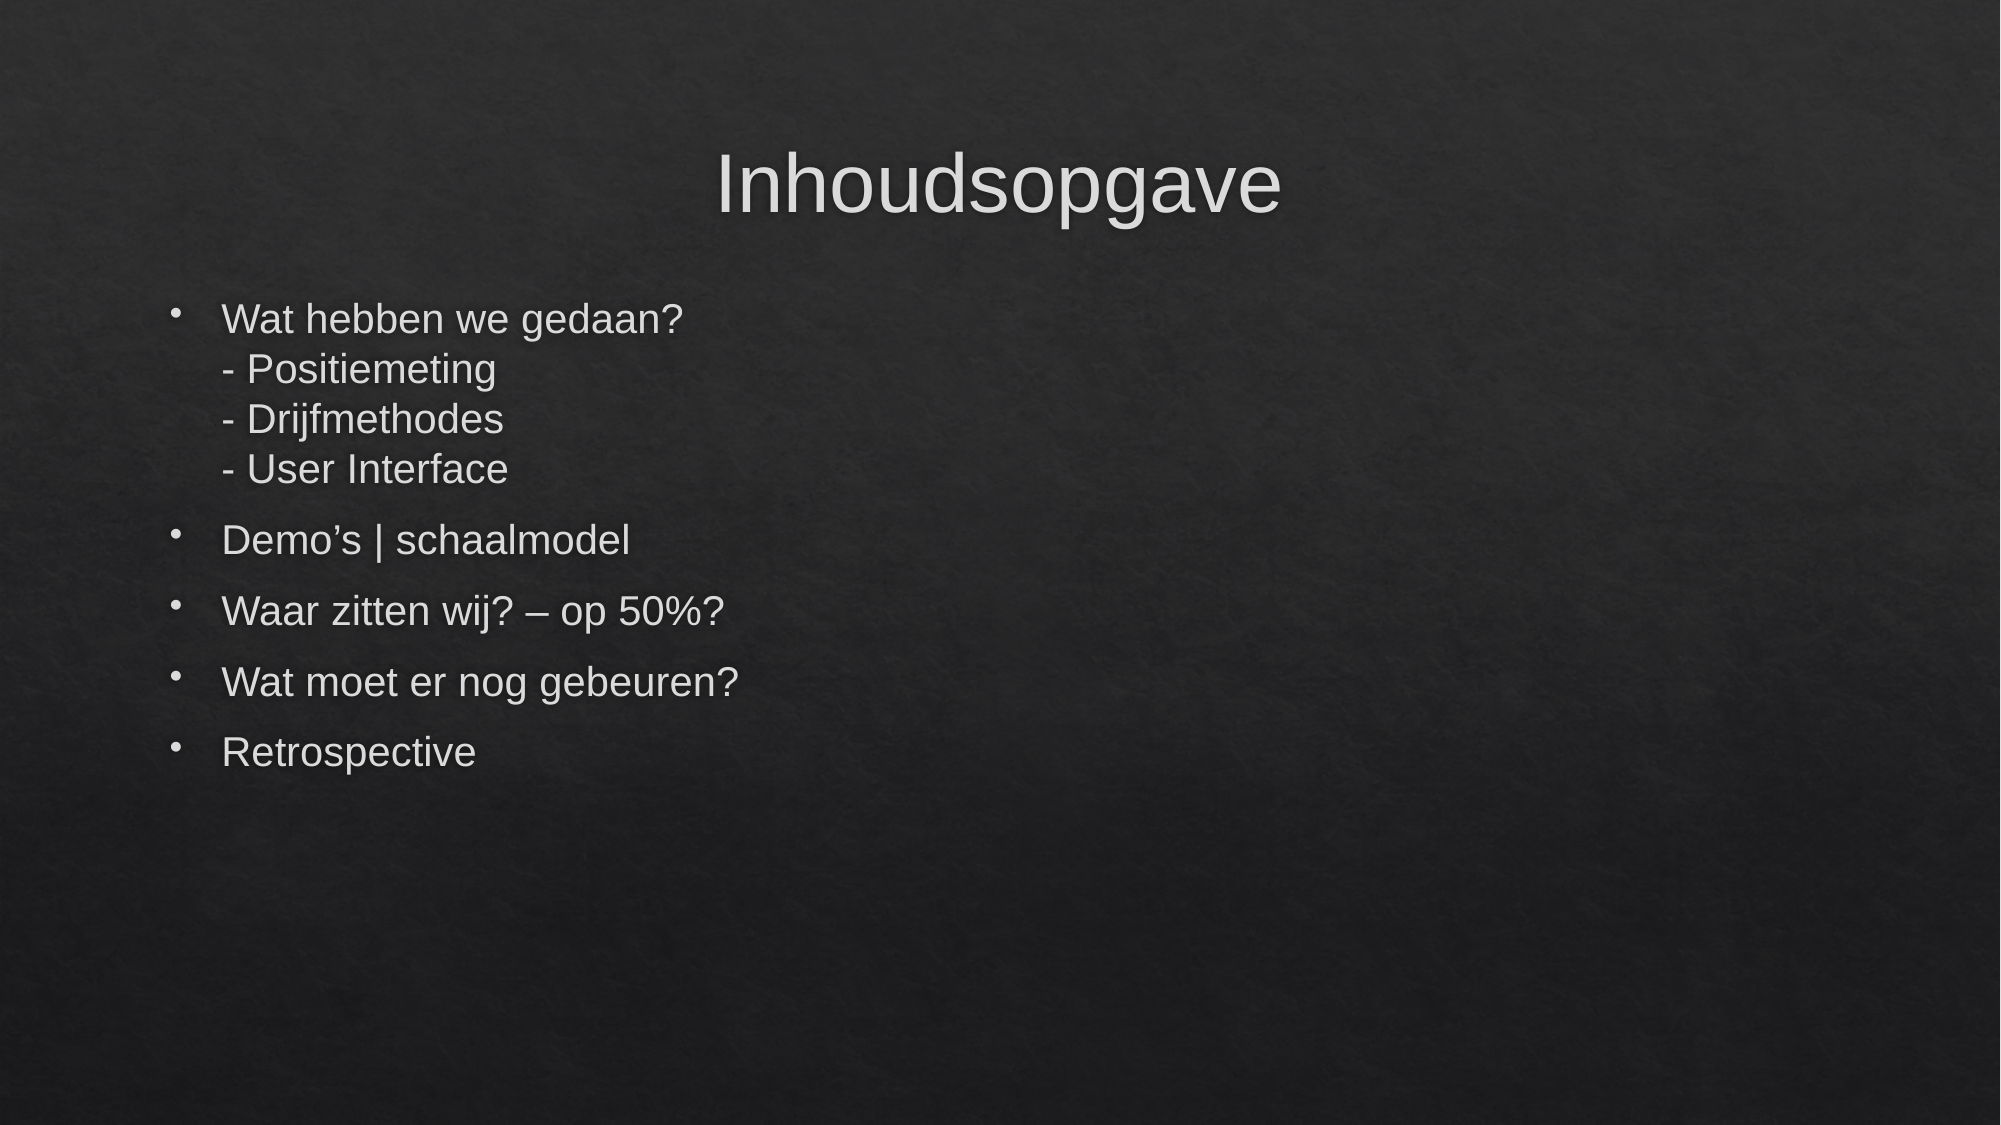

# Inhoudsopgave
Wat hebben we gedaan?
- Positiemeting
- Drijfmethodes
- User Interface
Demo’s | schaalmodel
Waar zitten wij? – op 50%?
Wat moet er nog gebeuren?
Retrospective